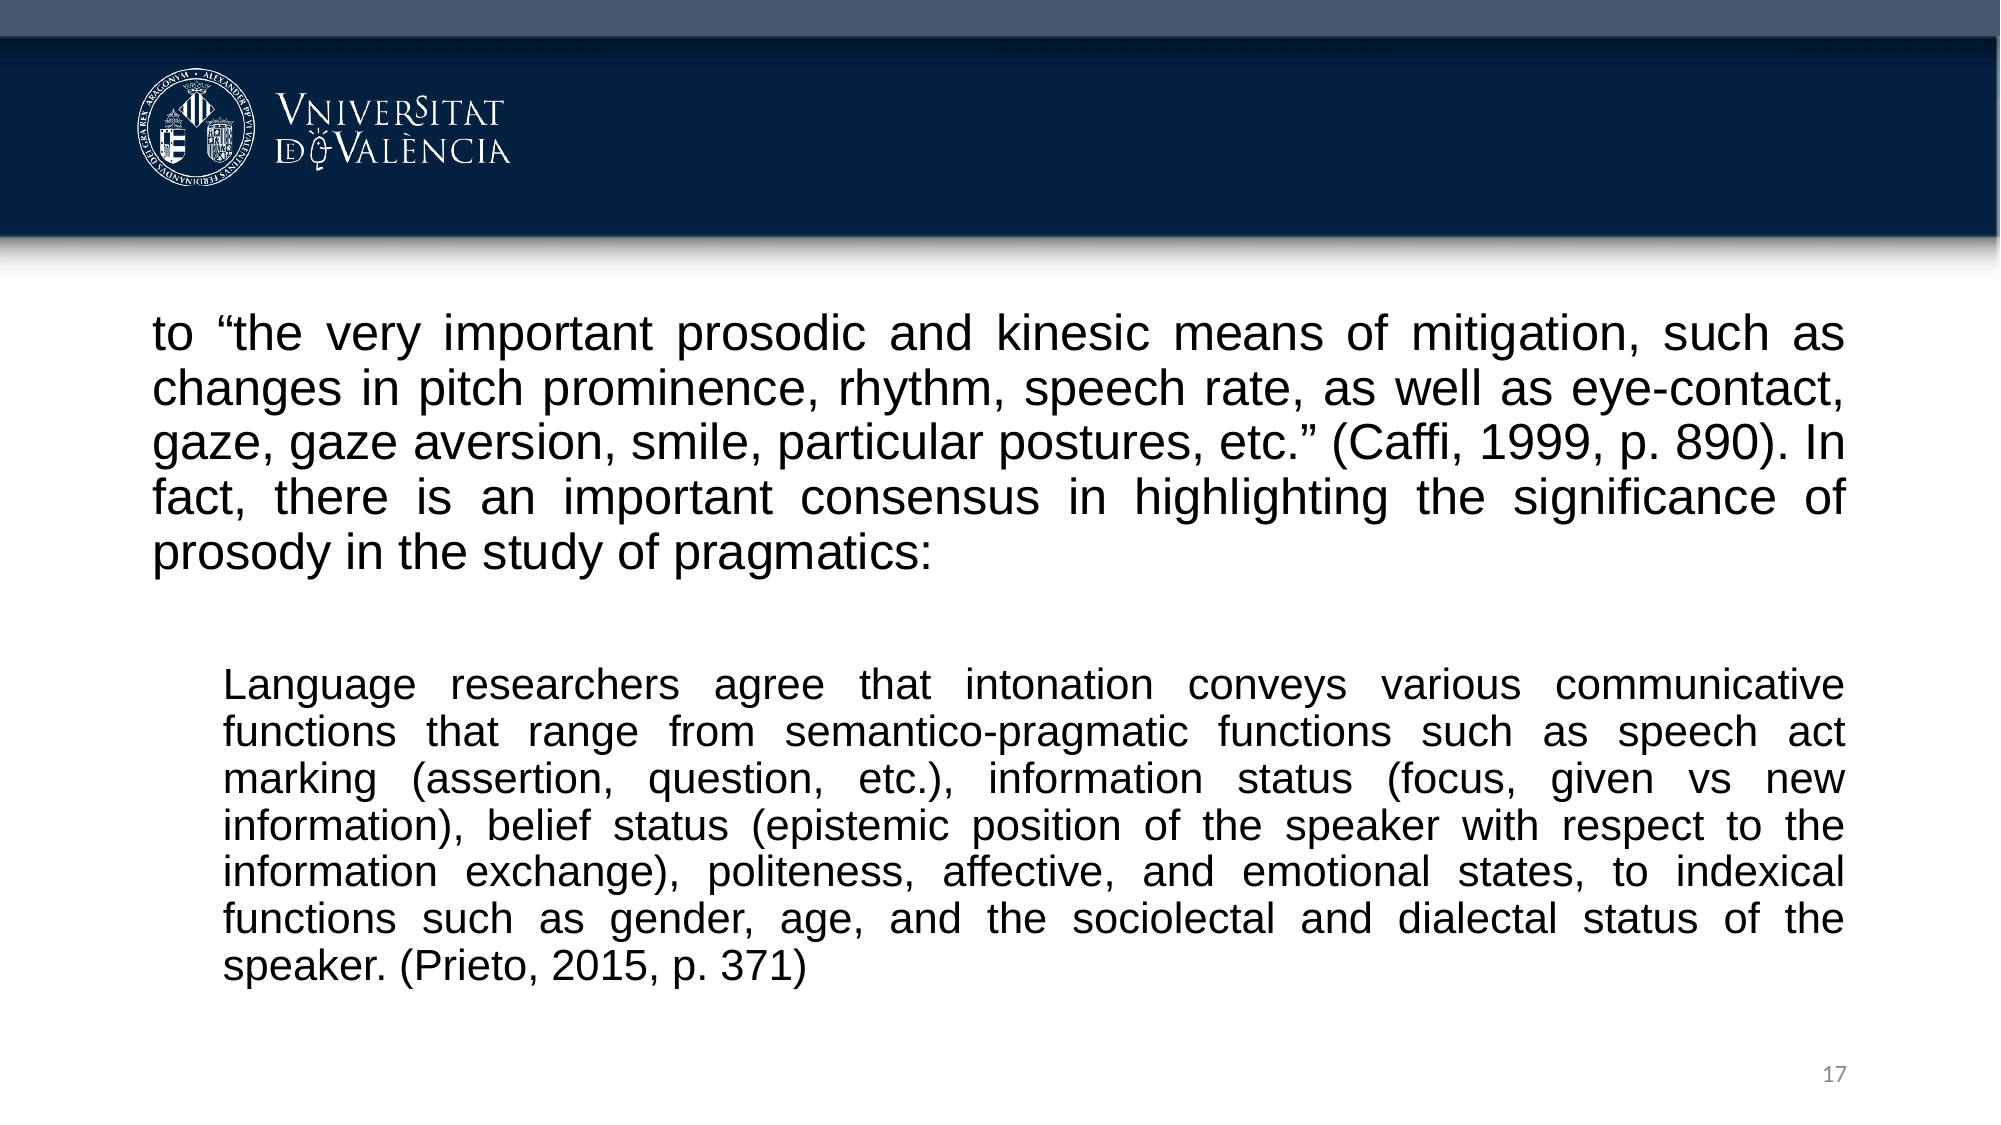

#
to “the very important prosodic and kinesic means of mitigation, such as changes in pitch prominence, rhythm, speech rate, as well as eye-contact, gaze, gaze aversion, smile, particular postures, etc.” (Caffi, 1999, p. 890). In fact, there is an important consensus in highlighting the significance of prosody in the study of pragmatics:

Language researchers agree that intonation conveys various communicative functions that range from semantico-pragmatic functions such as speech act marking (assertion, question, etc.), information status (focus, given vs new information), belief status (epistemic position of the speaker with respect to the information exchange), politeness, affective, and emotional states, to indexical functions such as gender, age, and the sociolectal and dialectal status of the speaker. (Prieto, 2015, p. 371)

17